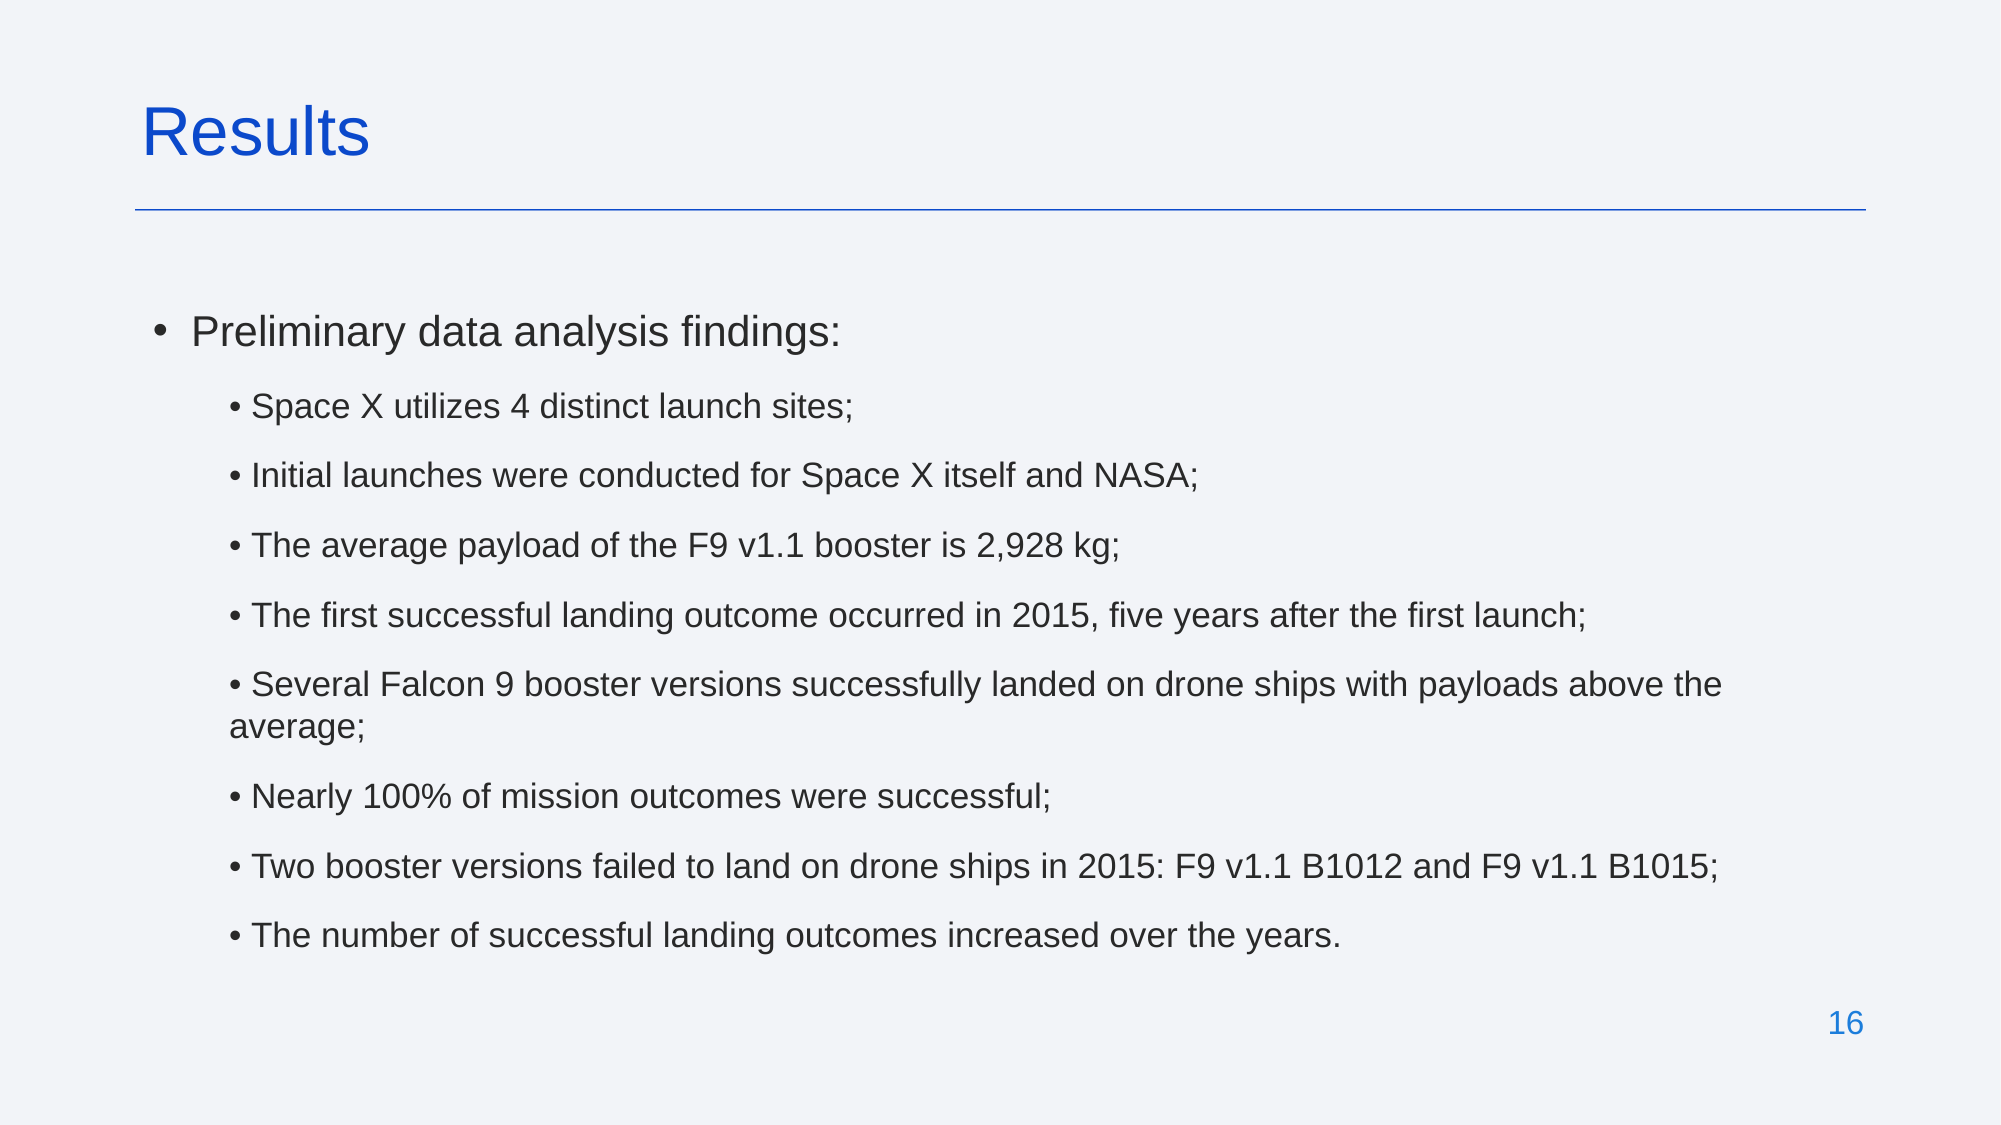

Results
Preliminary data analysis findings:
• Space X utilizes 4 distinct launch sites;
• Initial launches were conducted for Space X itself and NASA;
• The average payload of the F9 v1.1 booster is 2,928 kg;
• The first successful landing outcome occurred in 2015, five years after the first launch;
• Several Falcon 9 booster versions successfully landed on drone ships with payloads above the average;
• Nearly 100% of mission outcomes were successful;
• Two booster versions failed to land on drone ships in 2015: F9 v1.1 B1012 and F9 v1.1 B1015;
• The number of successful landing outcomes increased over the years.

16